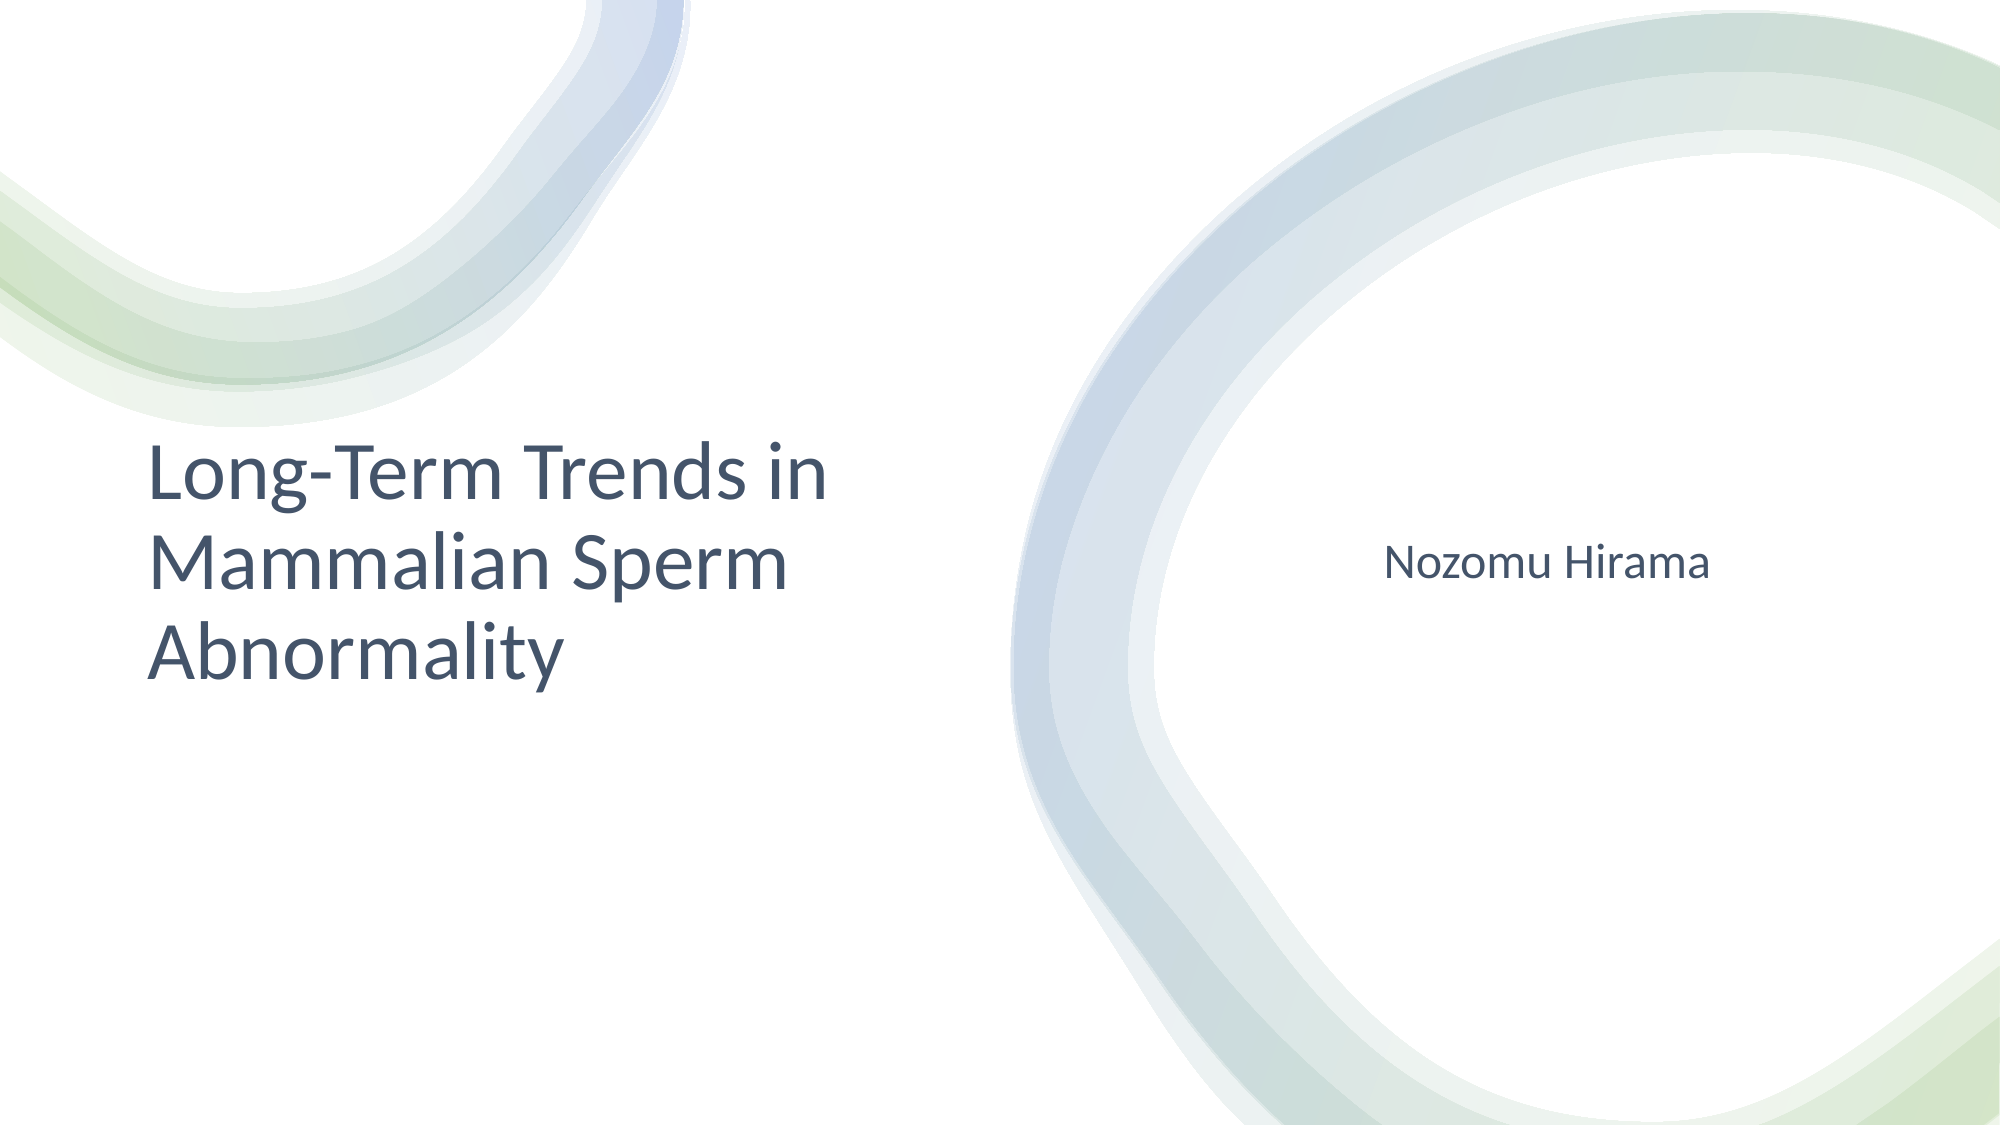

# Long-Term Trends in Mammalian Sperm Abnormality
Nozomu Hirama